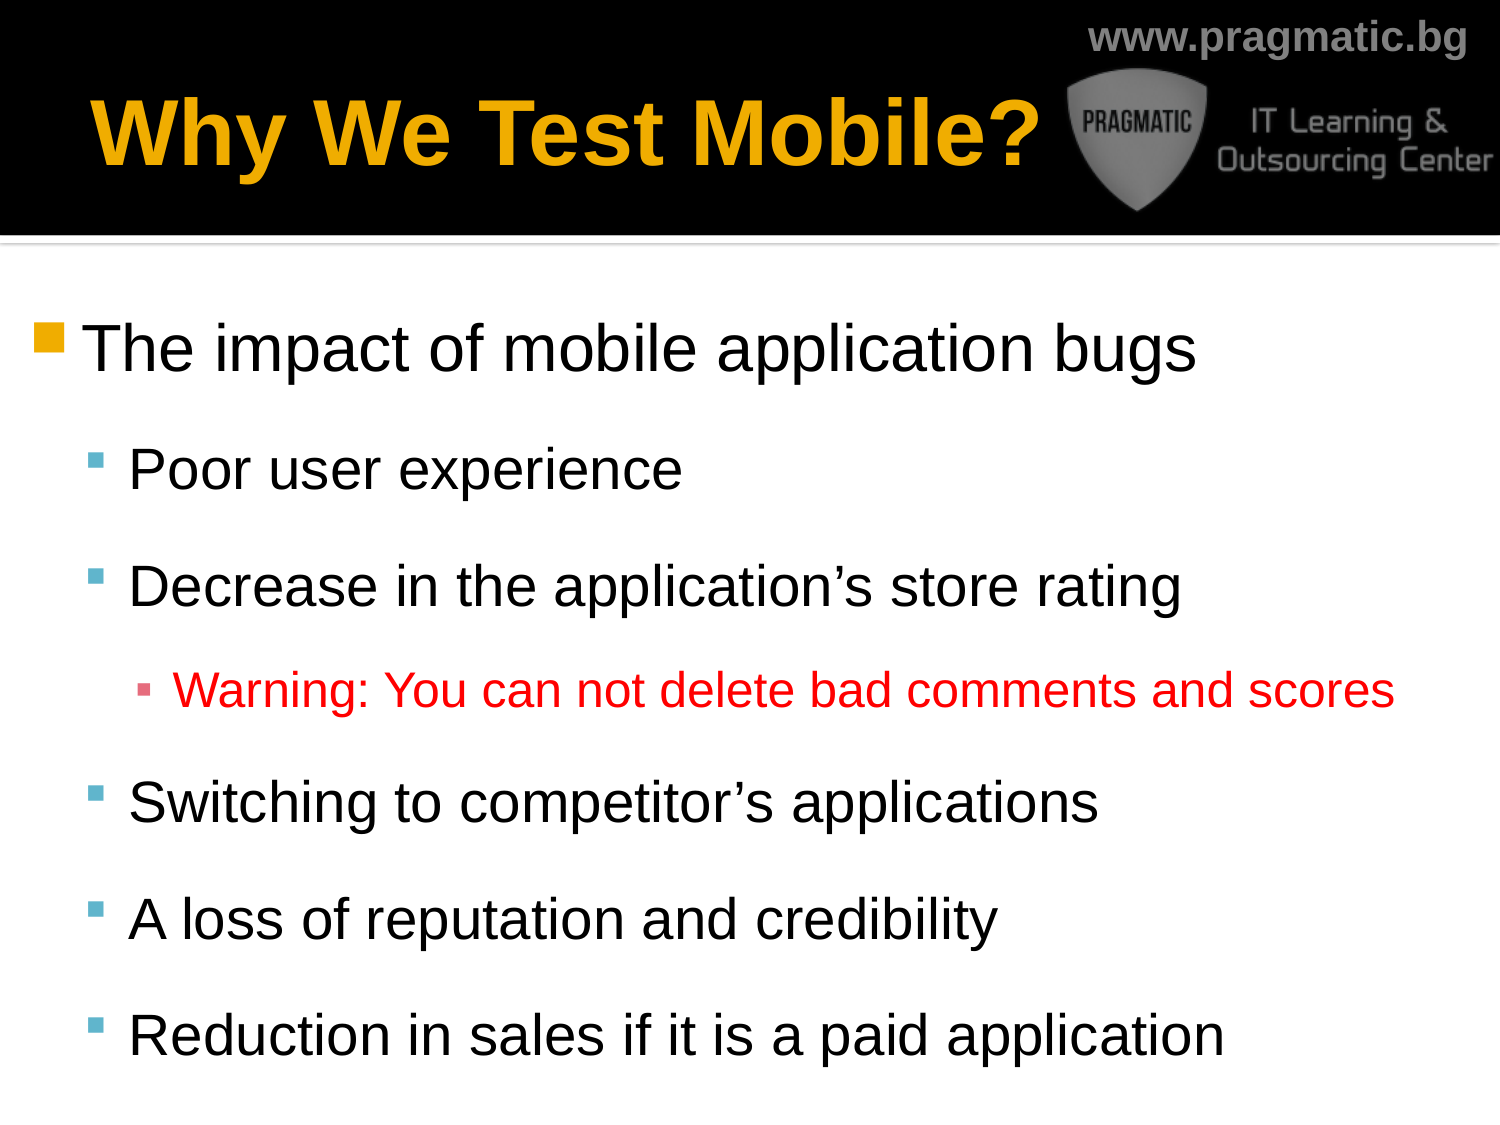

# Why We Test Mobile?
The impact of mobile application bugs
Poor user experience
Decrease in the application’s store rating
Warning: You can not delete bad comments and scores
Switching to competitor’s applications
A loss of reputation and credibility
Reduction in sales if it is a paid application